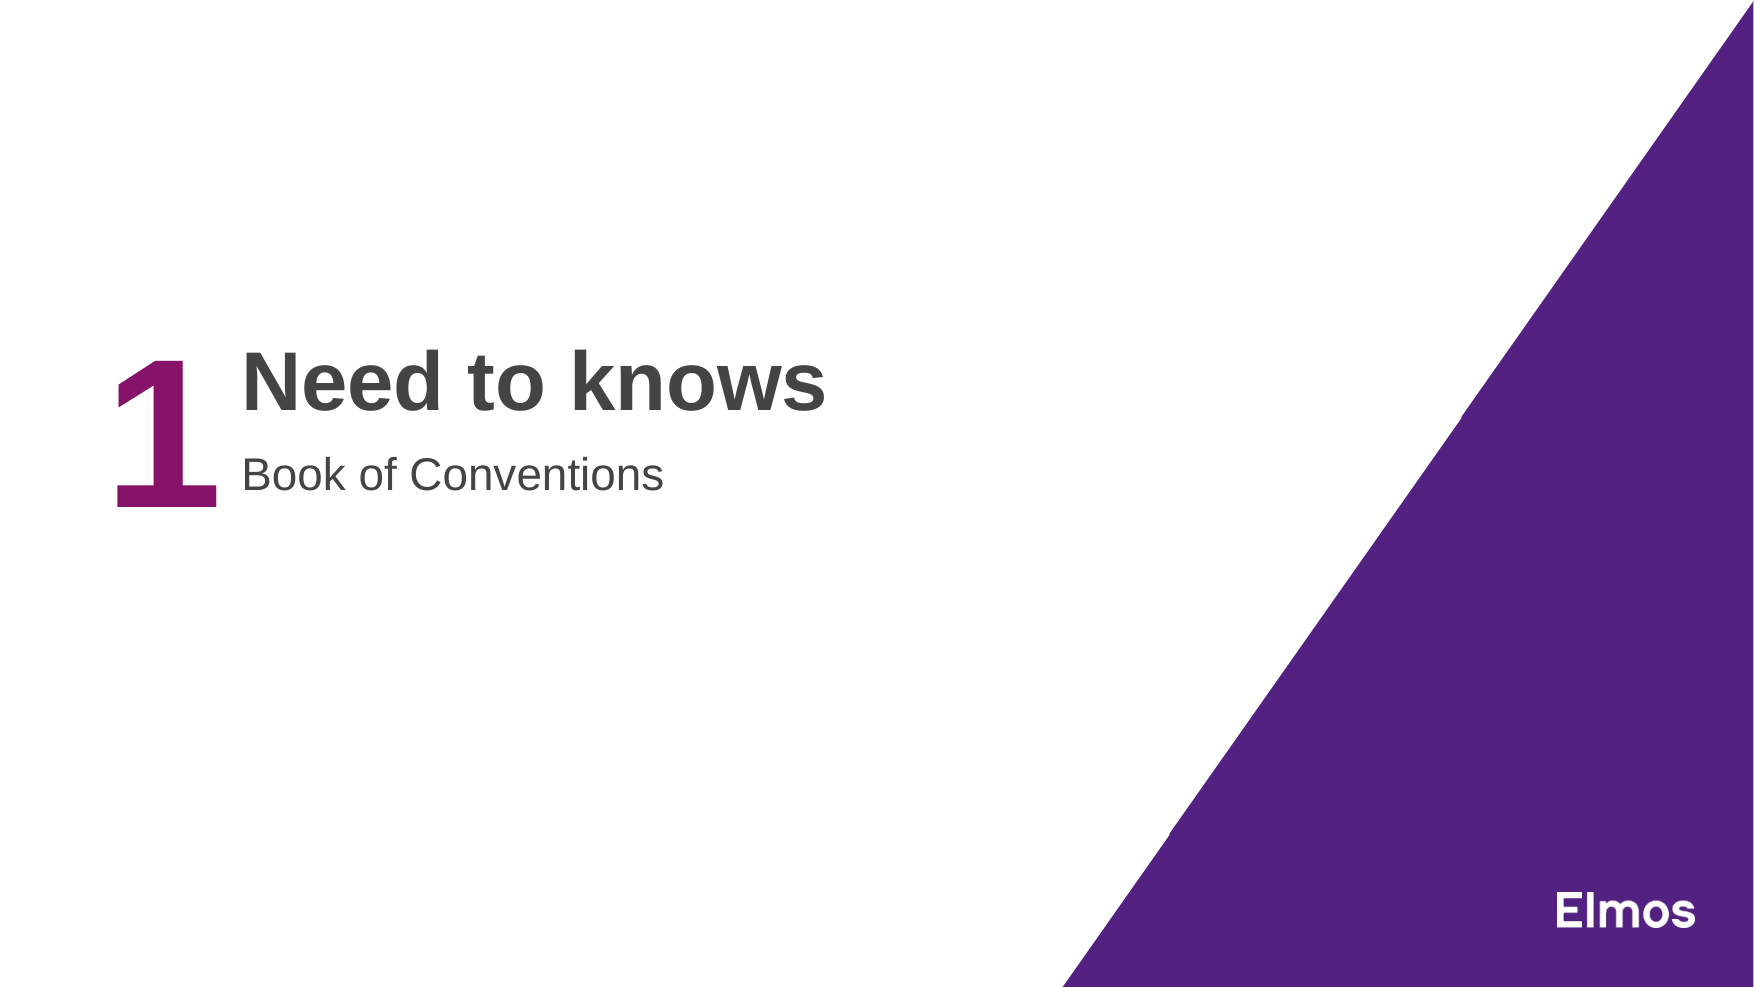

# Need to knows
1
Book of Conventions